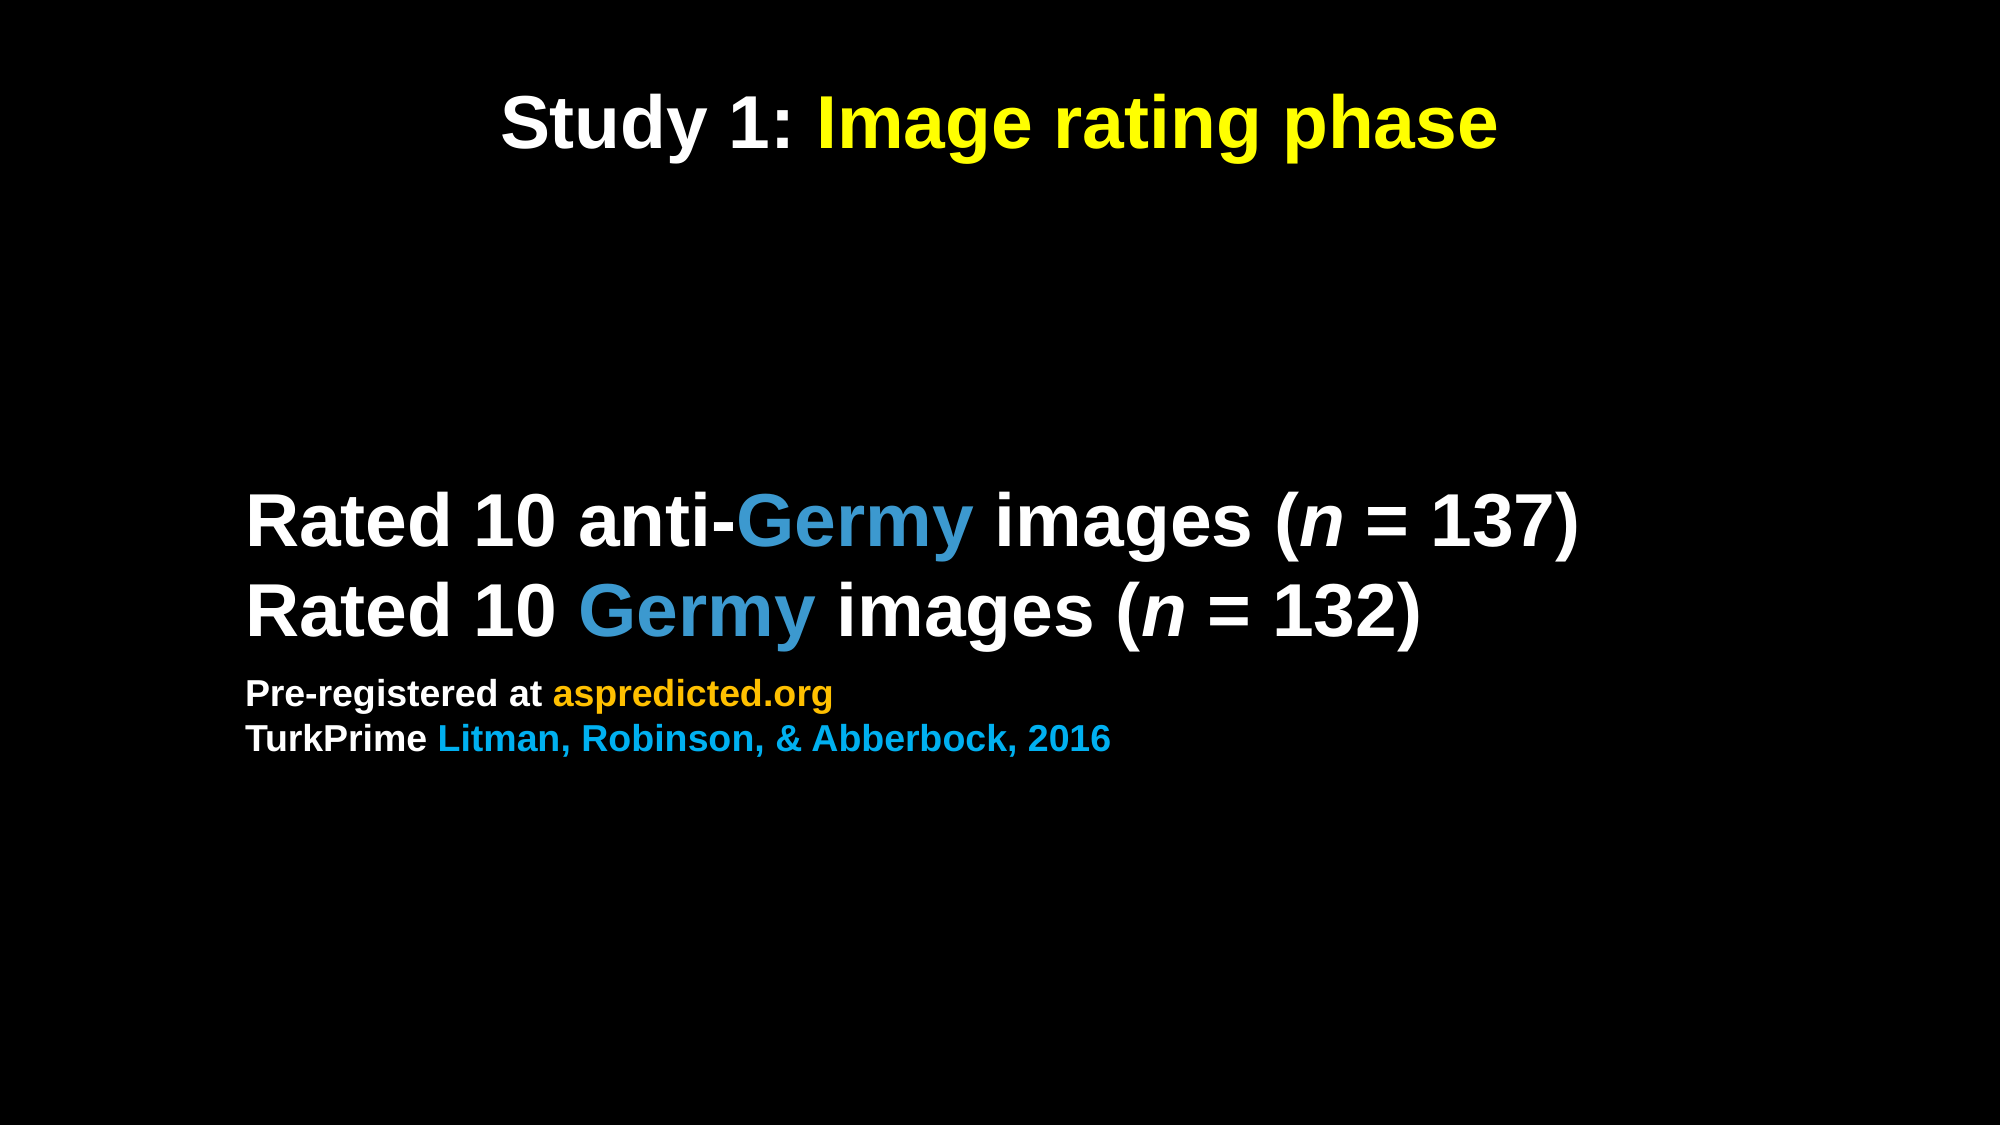

Study 1: Image rating phase
Rated 10 anti-Germy images (n = 137)
Rated 10 Germy images (n = 132)
Pre-registered at aspredicted.org
TurkPrime Litman, Robinson, & Abberbock, 2016